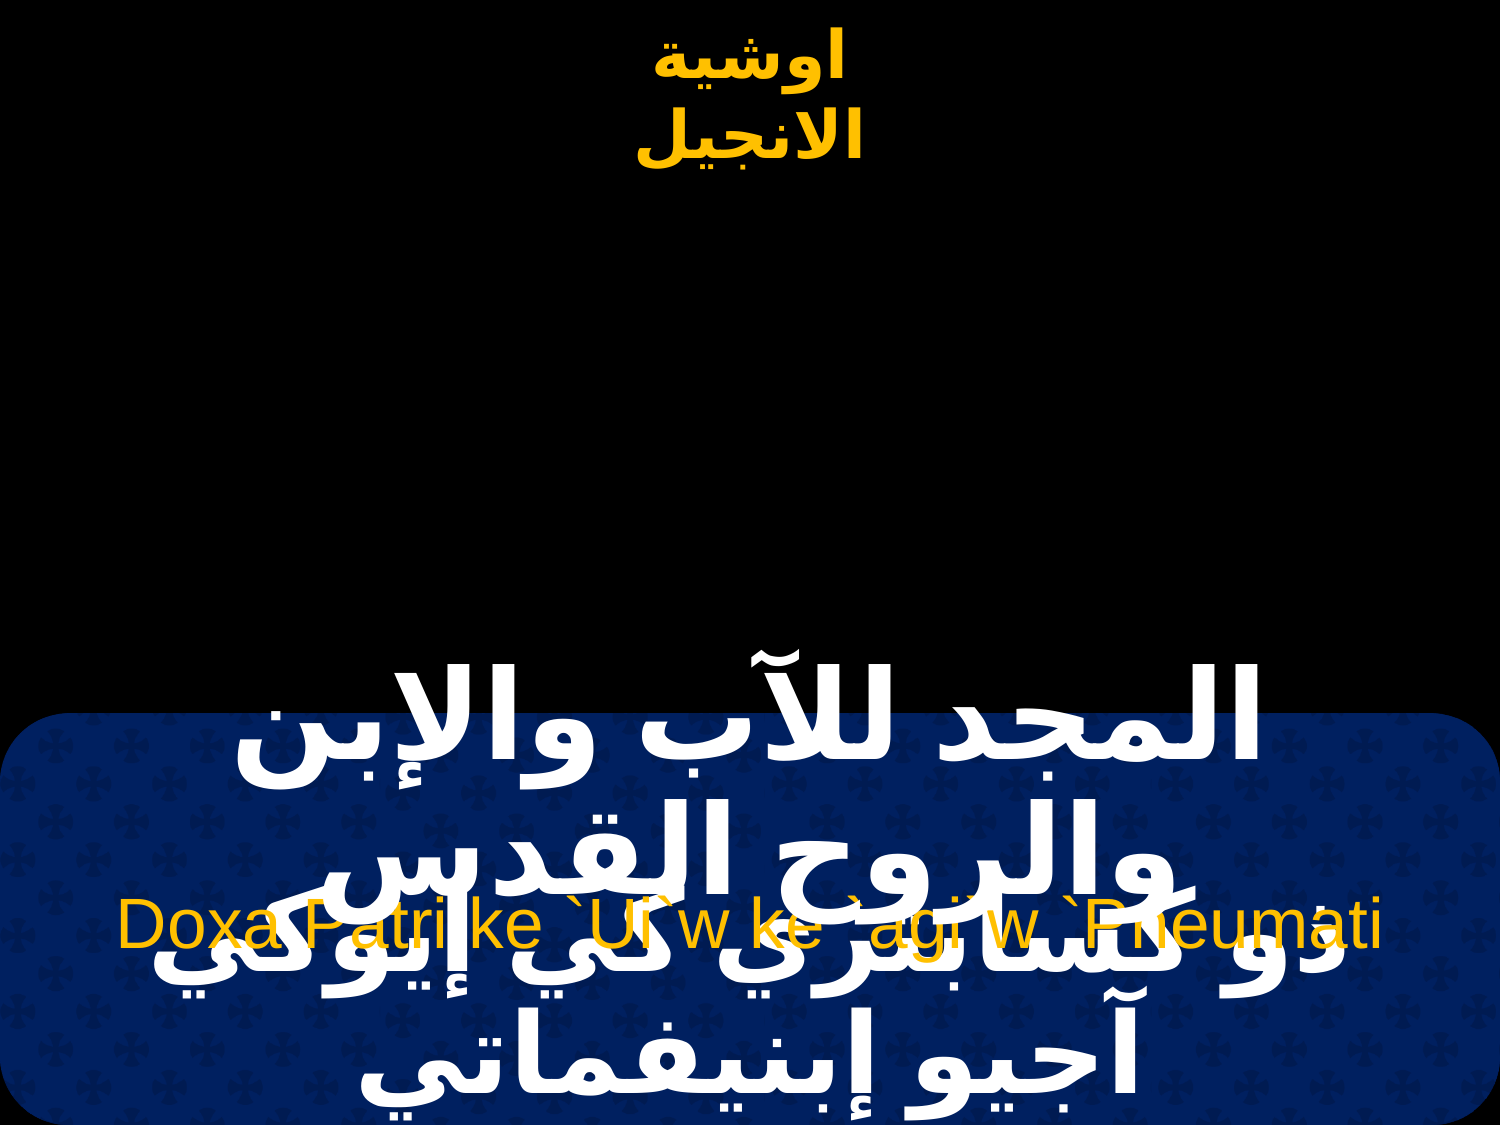

# ختام اجيوس
المجد للآب والإبن والروح القدس
Doxa Patri ke `Ui`w ke `agi`w `Pneumati
ذو كسابتري كي إيوكي آجيو إبنيفماتي